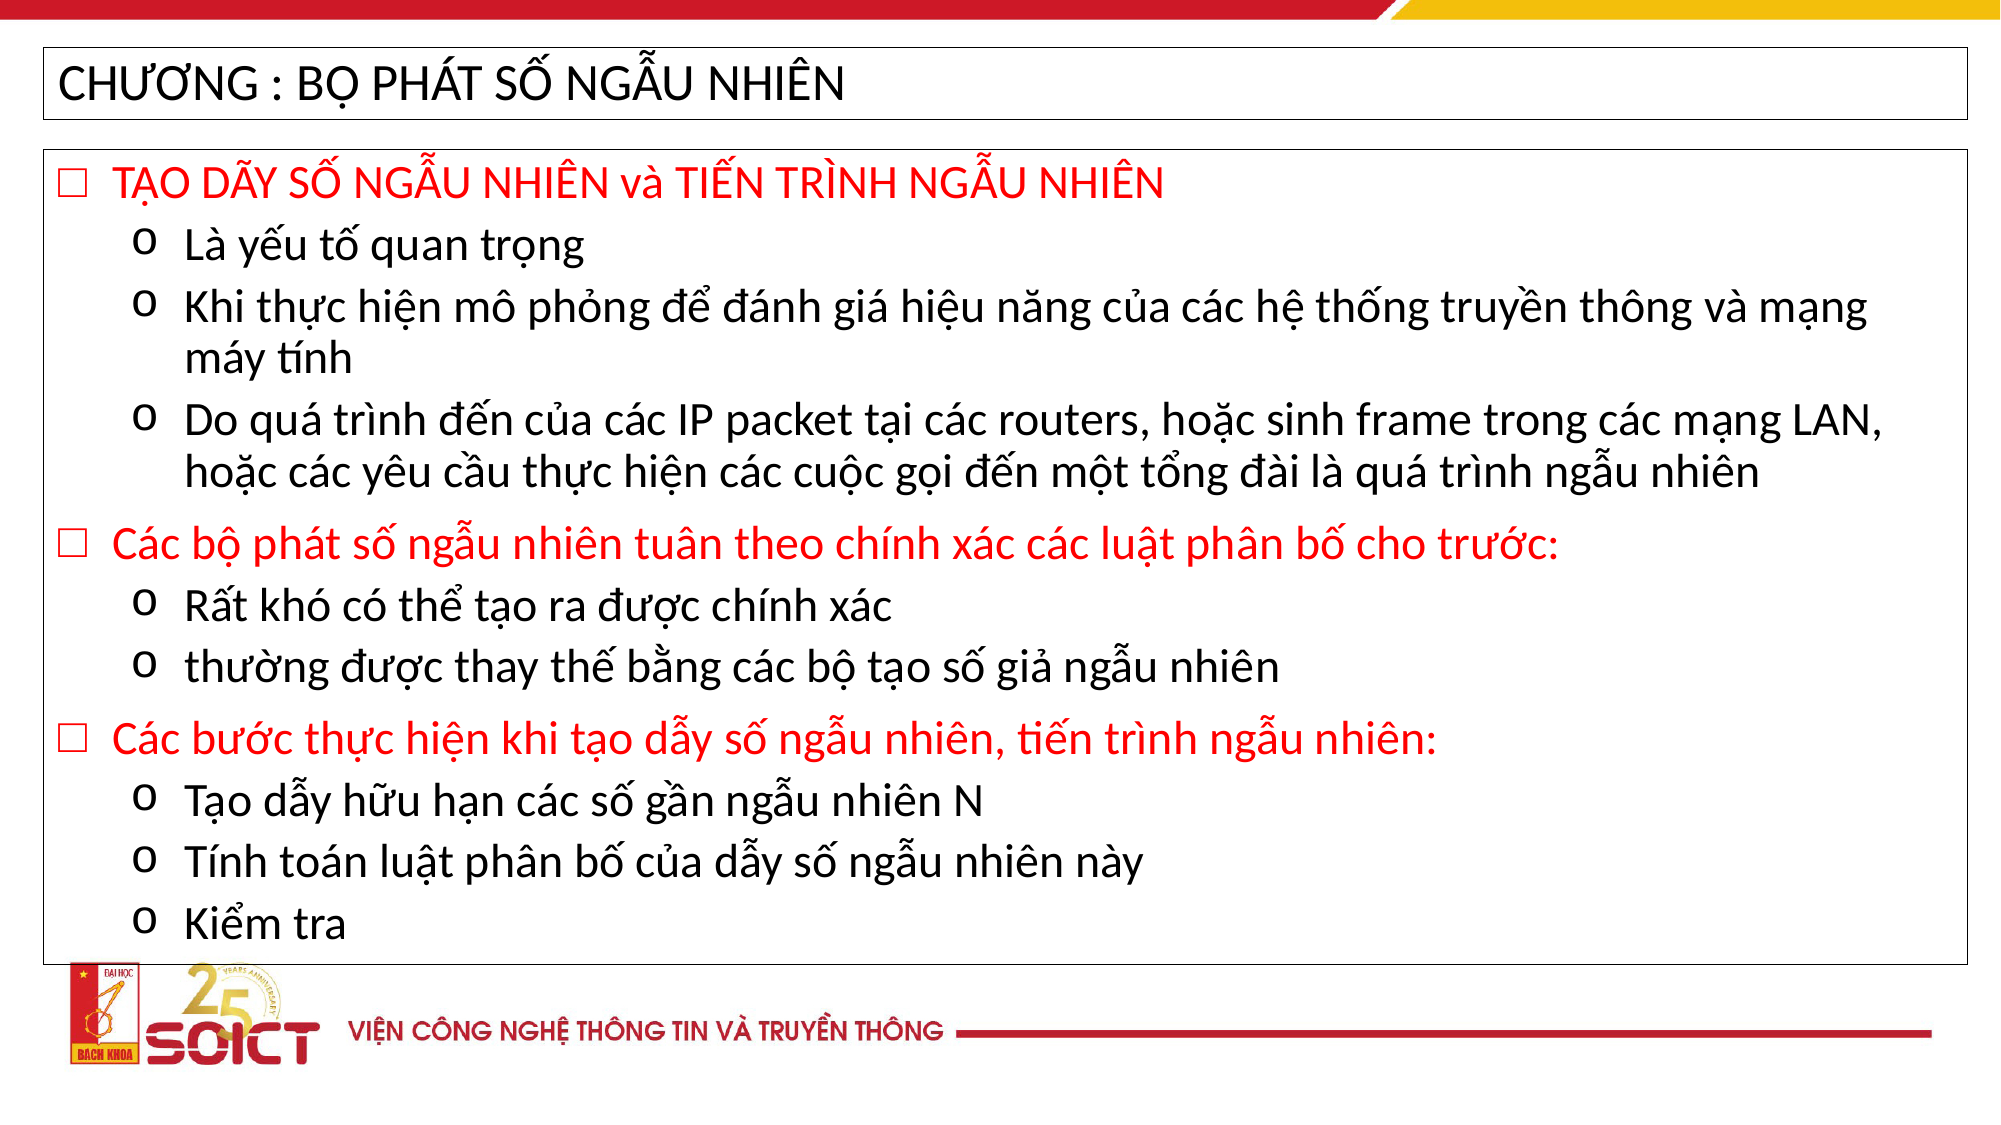

CHƯƠNG : BỘ PHÁT SỐ NGẪU NHIÊN
TẠO DÃY SỐ NGẪU NHIÊN và TIẾN TRÌNH NGẪU NHIÊN
Là yếu tố quan trọng
Khi thực hiện mô phỏng để đánh giá hiệu năng của các hệ thống truyền thông và mạng máy tính
Do quá trình đến của các IP packet tại các routers, hoặc sinh frame trong các mạng LAN, hoặc các yêu cầu thực hiện các cuộc gọi đến một tổng đài là quá trình ngẫu nhiên
Các bộ phát số ngẫu nhiên tuân theo chính xác các luật phân bố cho trước:
Rất khó có thể tạo ra được chính xác
thường được thay thế bằng các bộ tạo số giả ngẫu nhiên
Các bước thực hiện khi tạo dẫy số ngẫu nhiên, tiến trình ngẫu nhiên:
Tạo dẫy hữu hạn các số gần ngẫu nhiên N
Tính toán luật phân bố của dẫy số ngẫu nhiên này
Kiểm tra